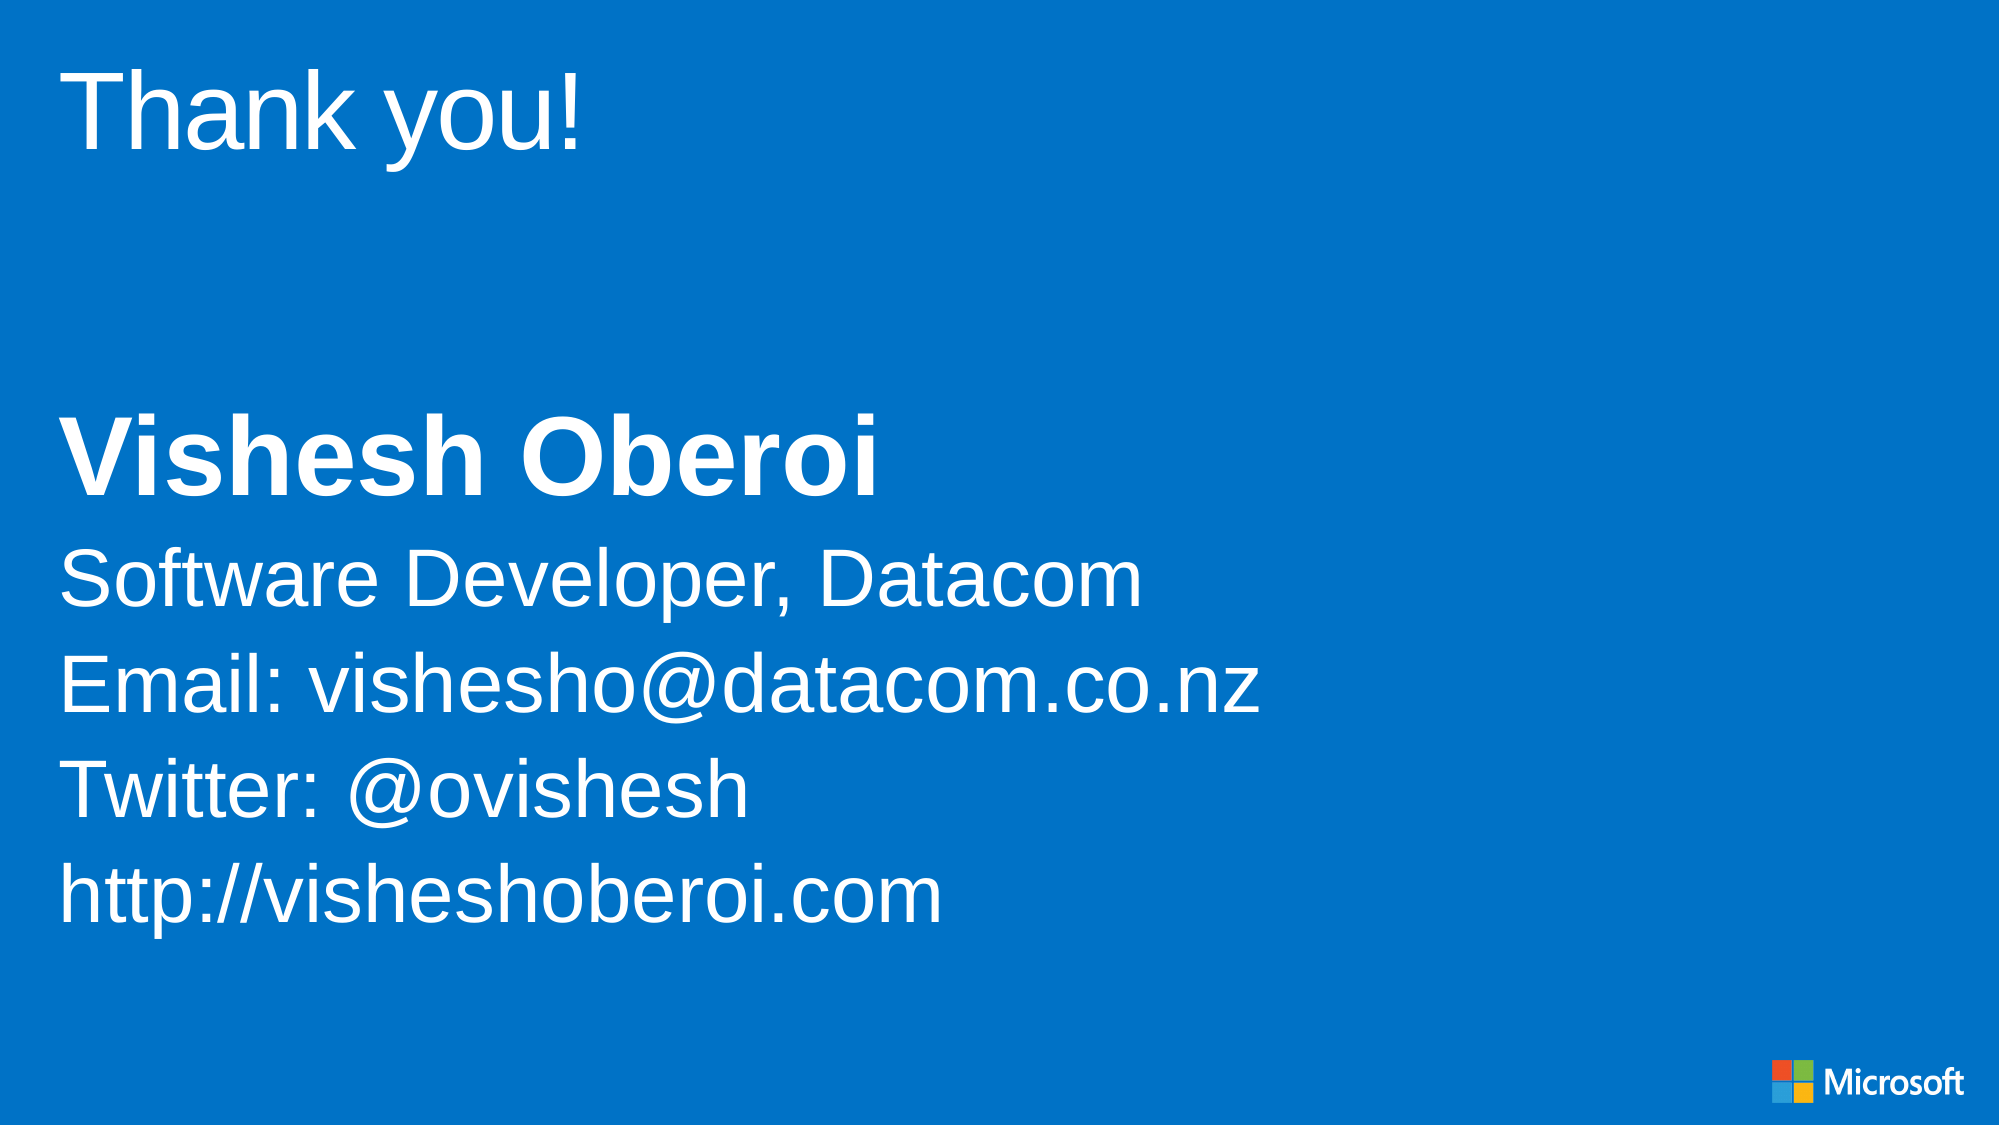

# Thank you!

Vishesh Oberoi
Software Developer, Datacom
Email: vishesho@datacom.co.nz
Twitter: @ovishesh
http://visheshoberoi.com